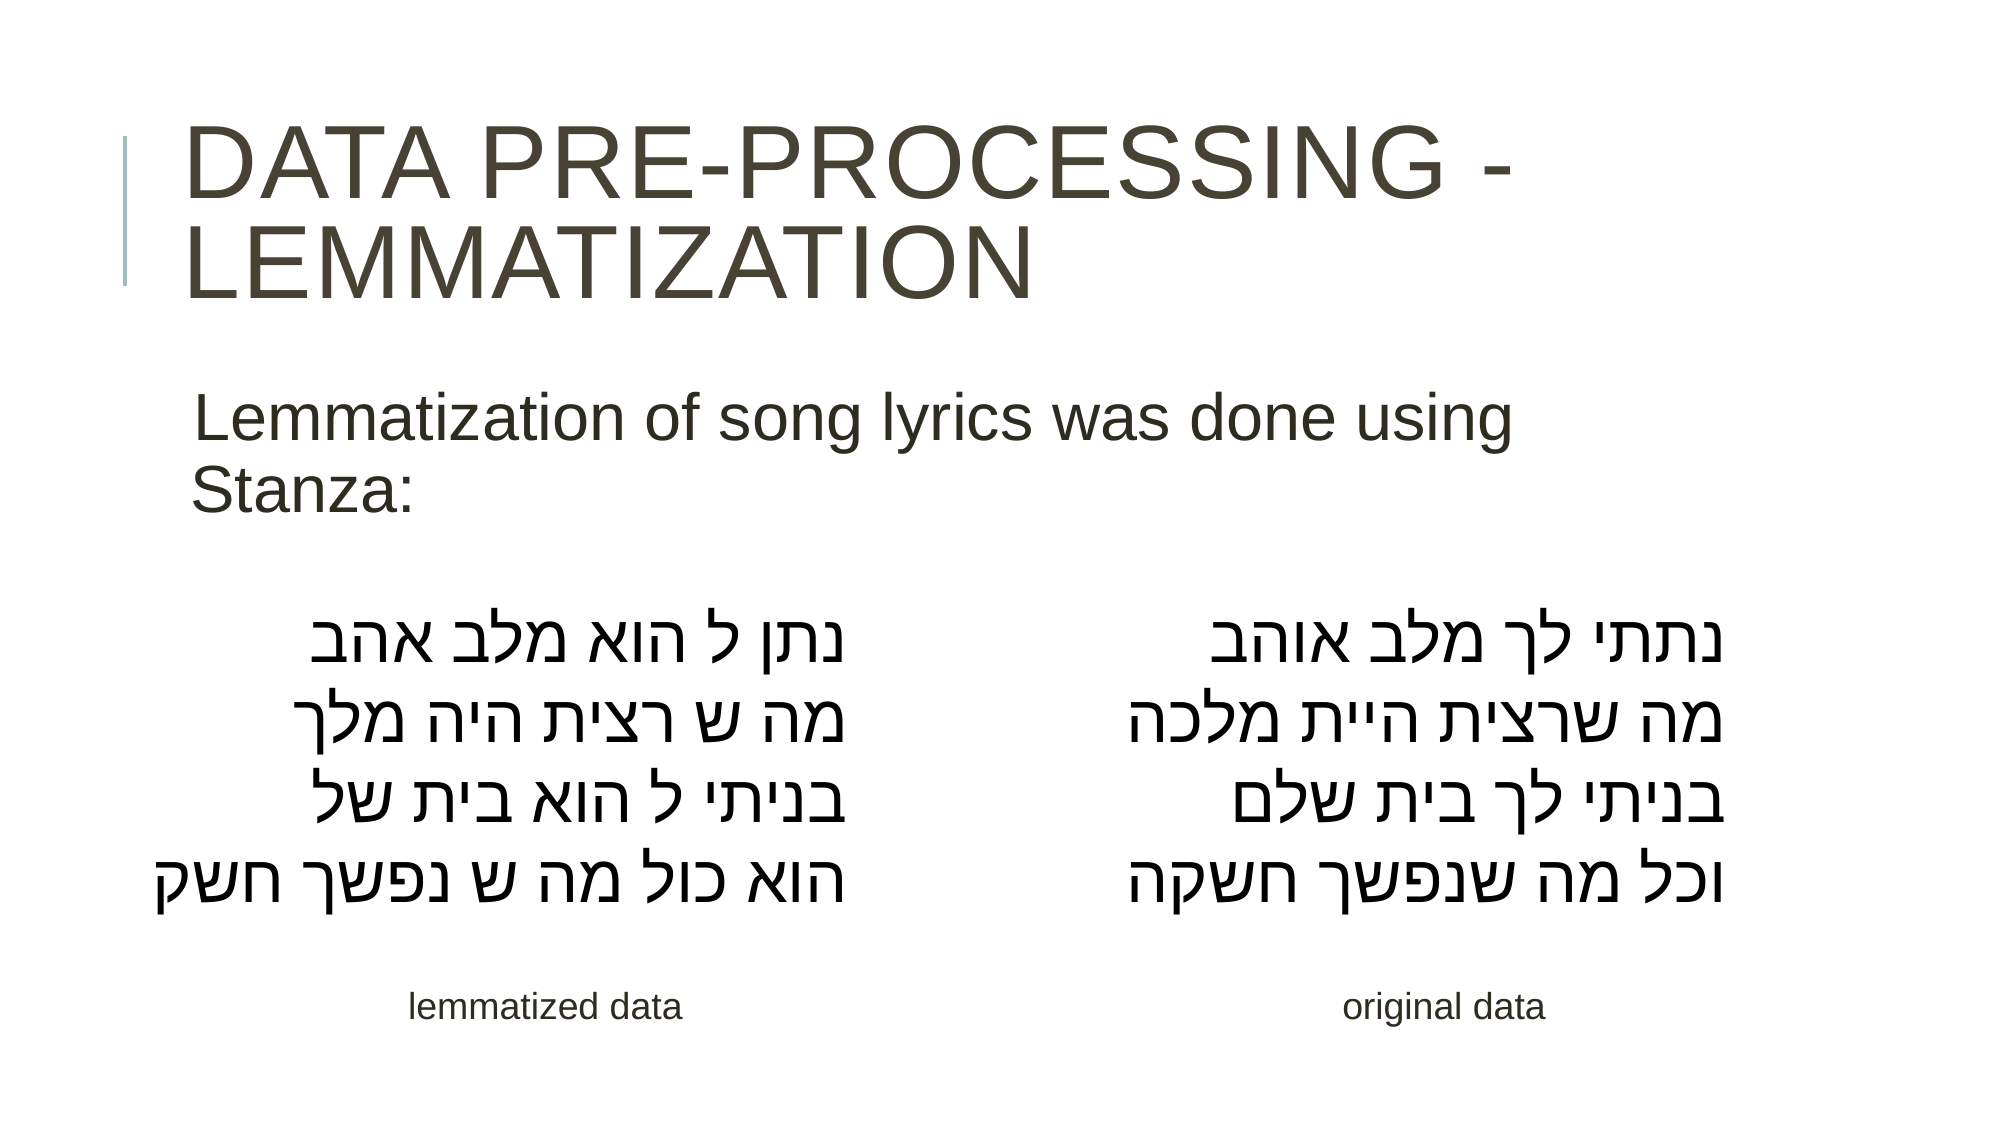

# Data pre-processing - Lemmatization
Lemmatization of song lyrics was done using Stanza:

נתתי לך מלב אוהב
מה שרצית היית מלכה
בניתי לך בית שלם
וכל מה שנפשך חשקה
נתן ל הוא מלב אהב
מה ש רצית היה מלך
בניתי ל הוא בית של
הוא כול מה ש נפשך חשק
lemmatized data
original data